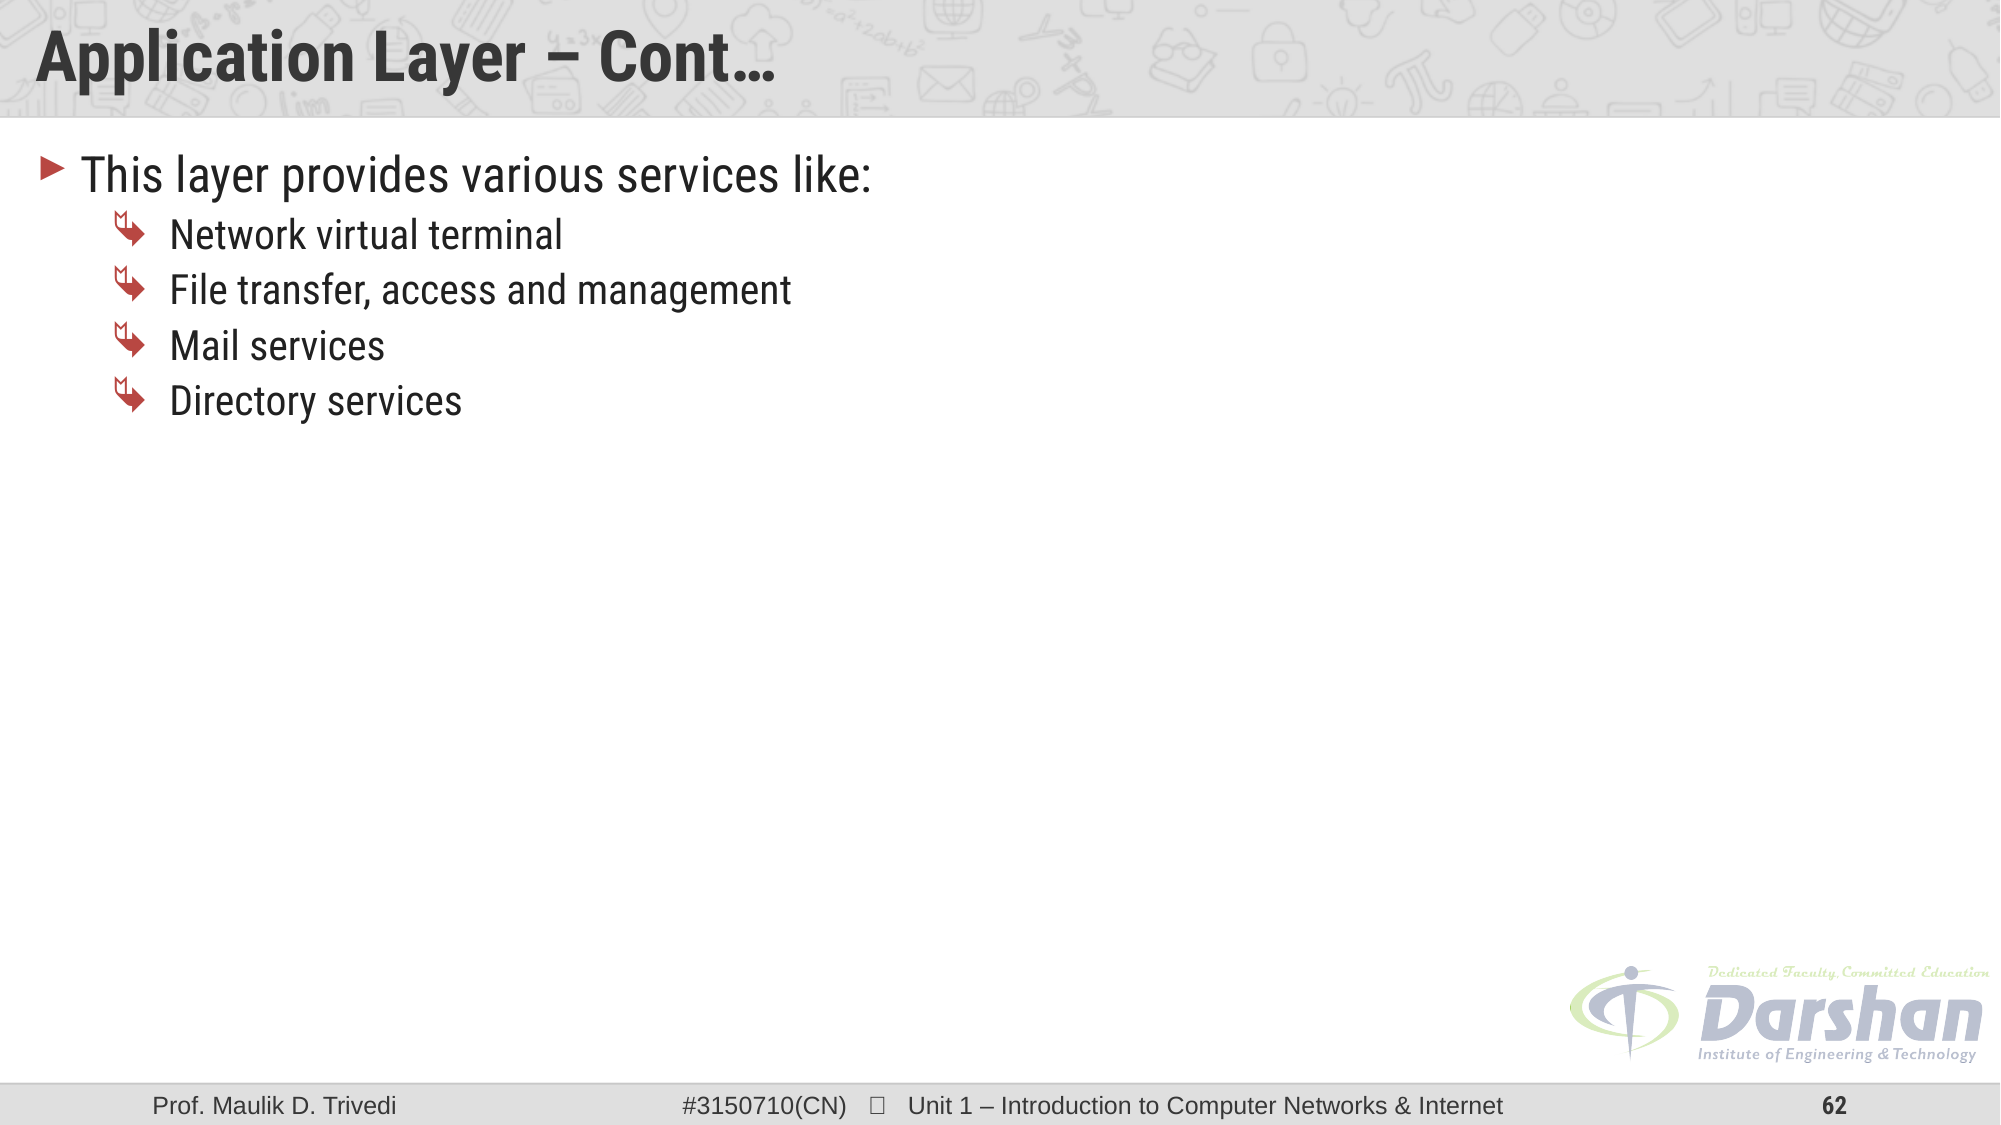

# Application Layer – Cont…
This layer provides various services like:
Network virtual terminal
File transfer, access and management
Mail services
Directory services